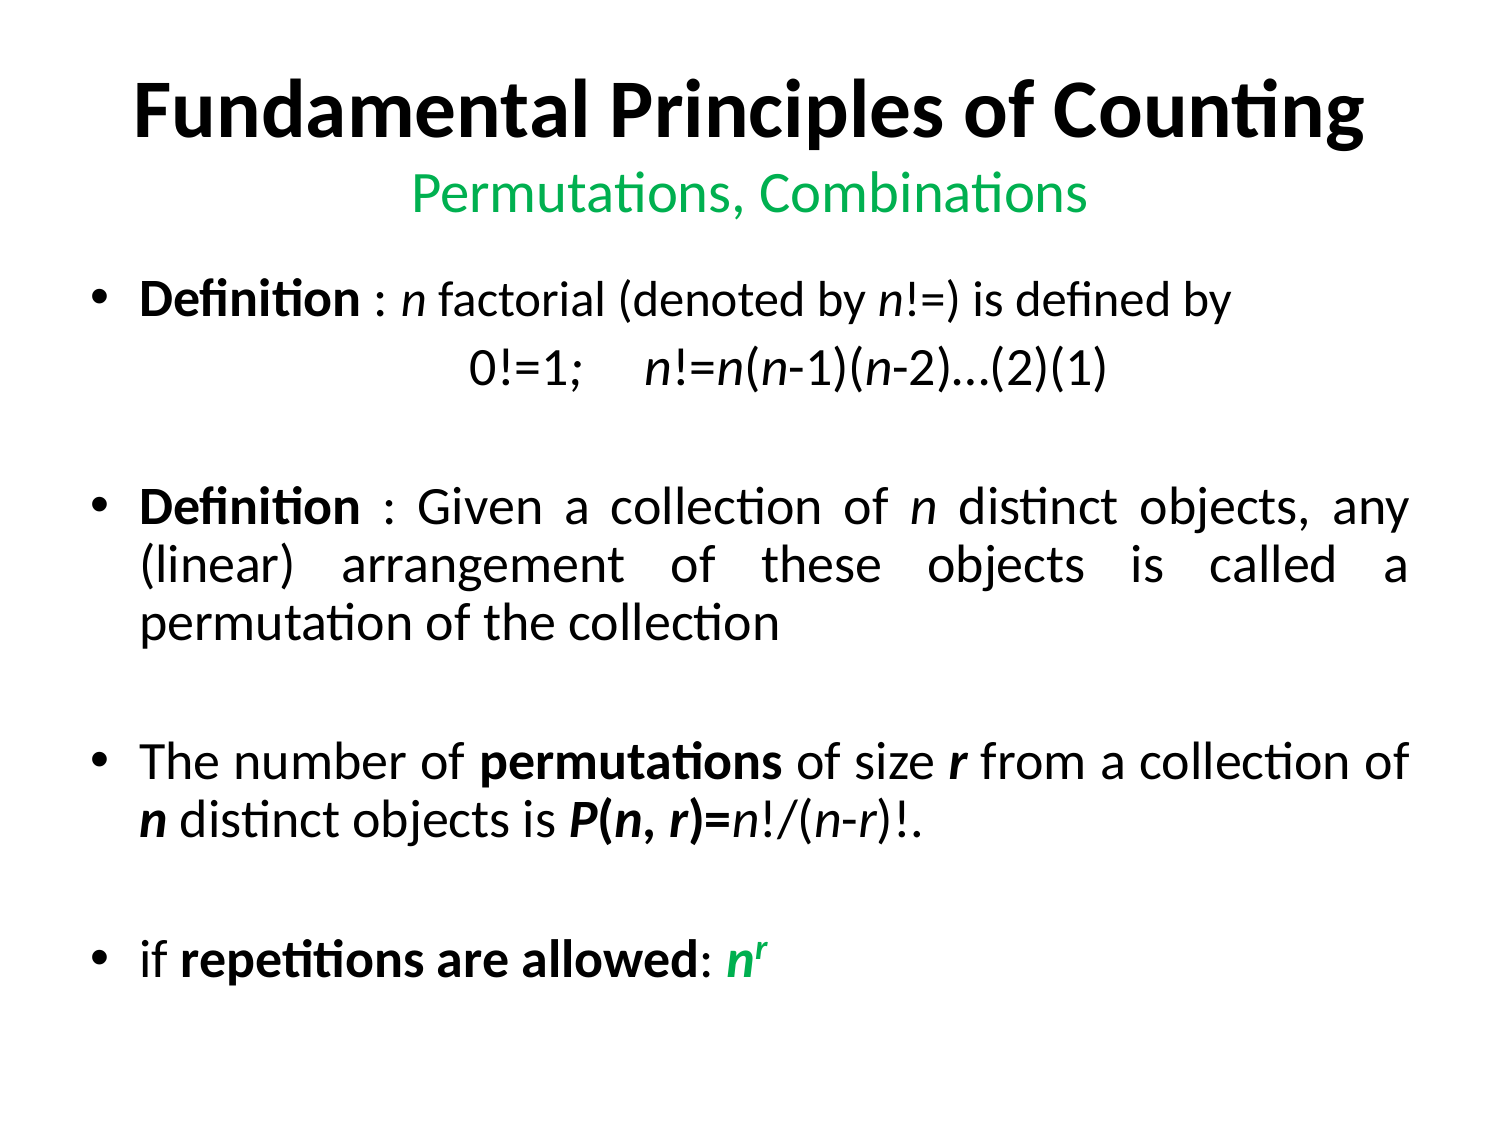

# Fundamental Principles of Counting Permutations, Combinations
Definition : n factorial (denoted by n!=) is defined by
                               0!=1;     n!=n(n-1)(n-2)…(2)(1)

Definition : Given a collection of n distinct objects, any (linear) arrangement of these objects is called a permutation of the collection

The number of permutations of size r from a collection of n distinct objects is P(n, r)=n!/(n-r)!.

if repetitions are allowed: nr